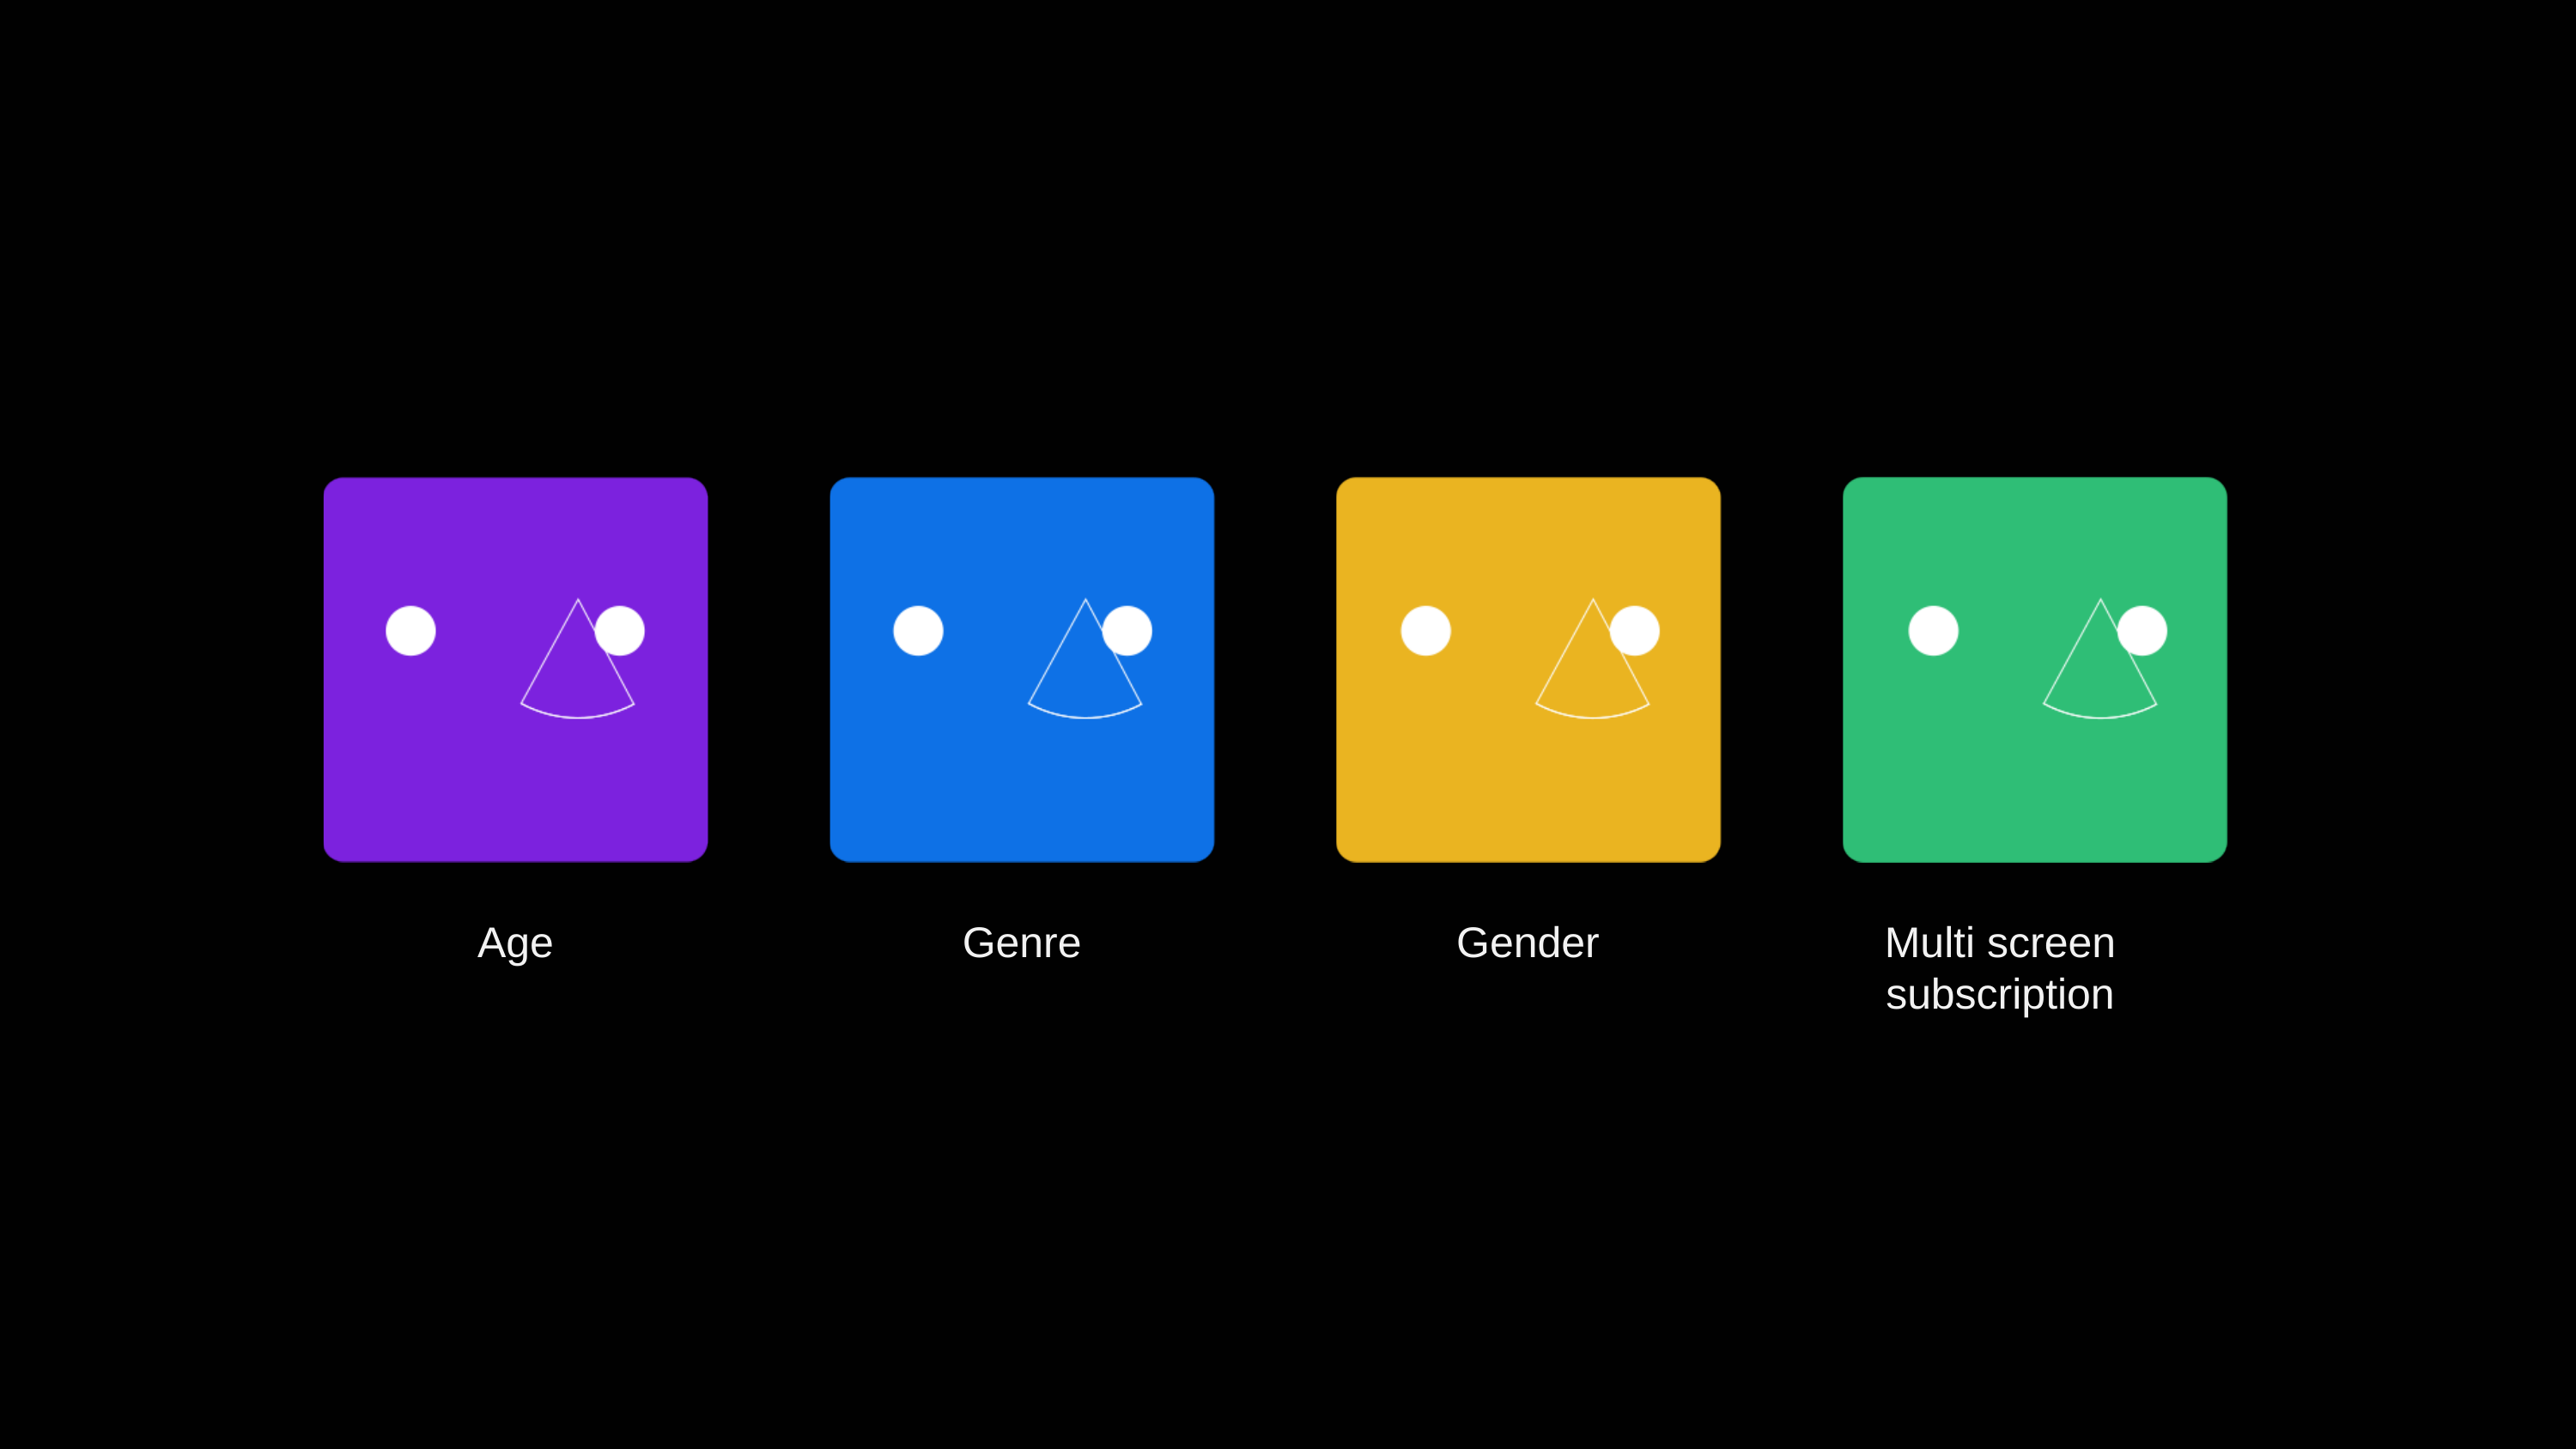

Age
Genre
Gender
Multi screen subscription
‘Netflix Inspired’
 PowerPoint Template by slideative